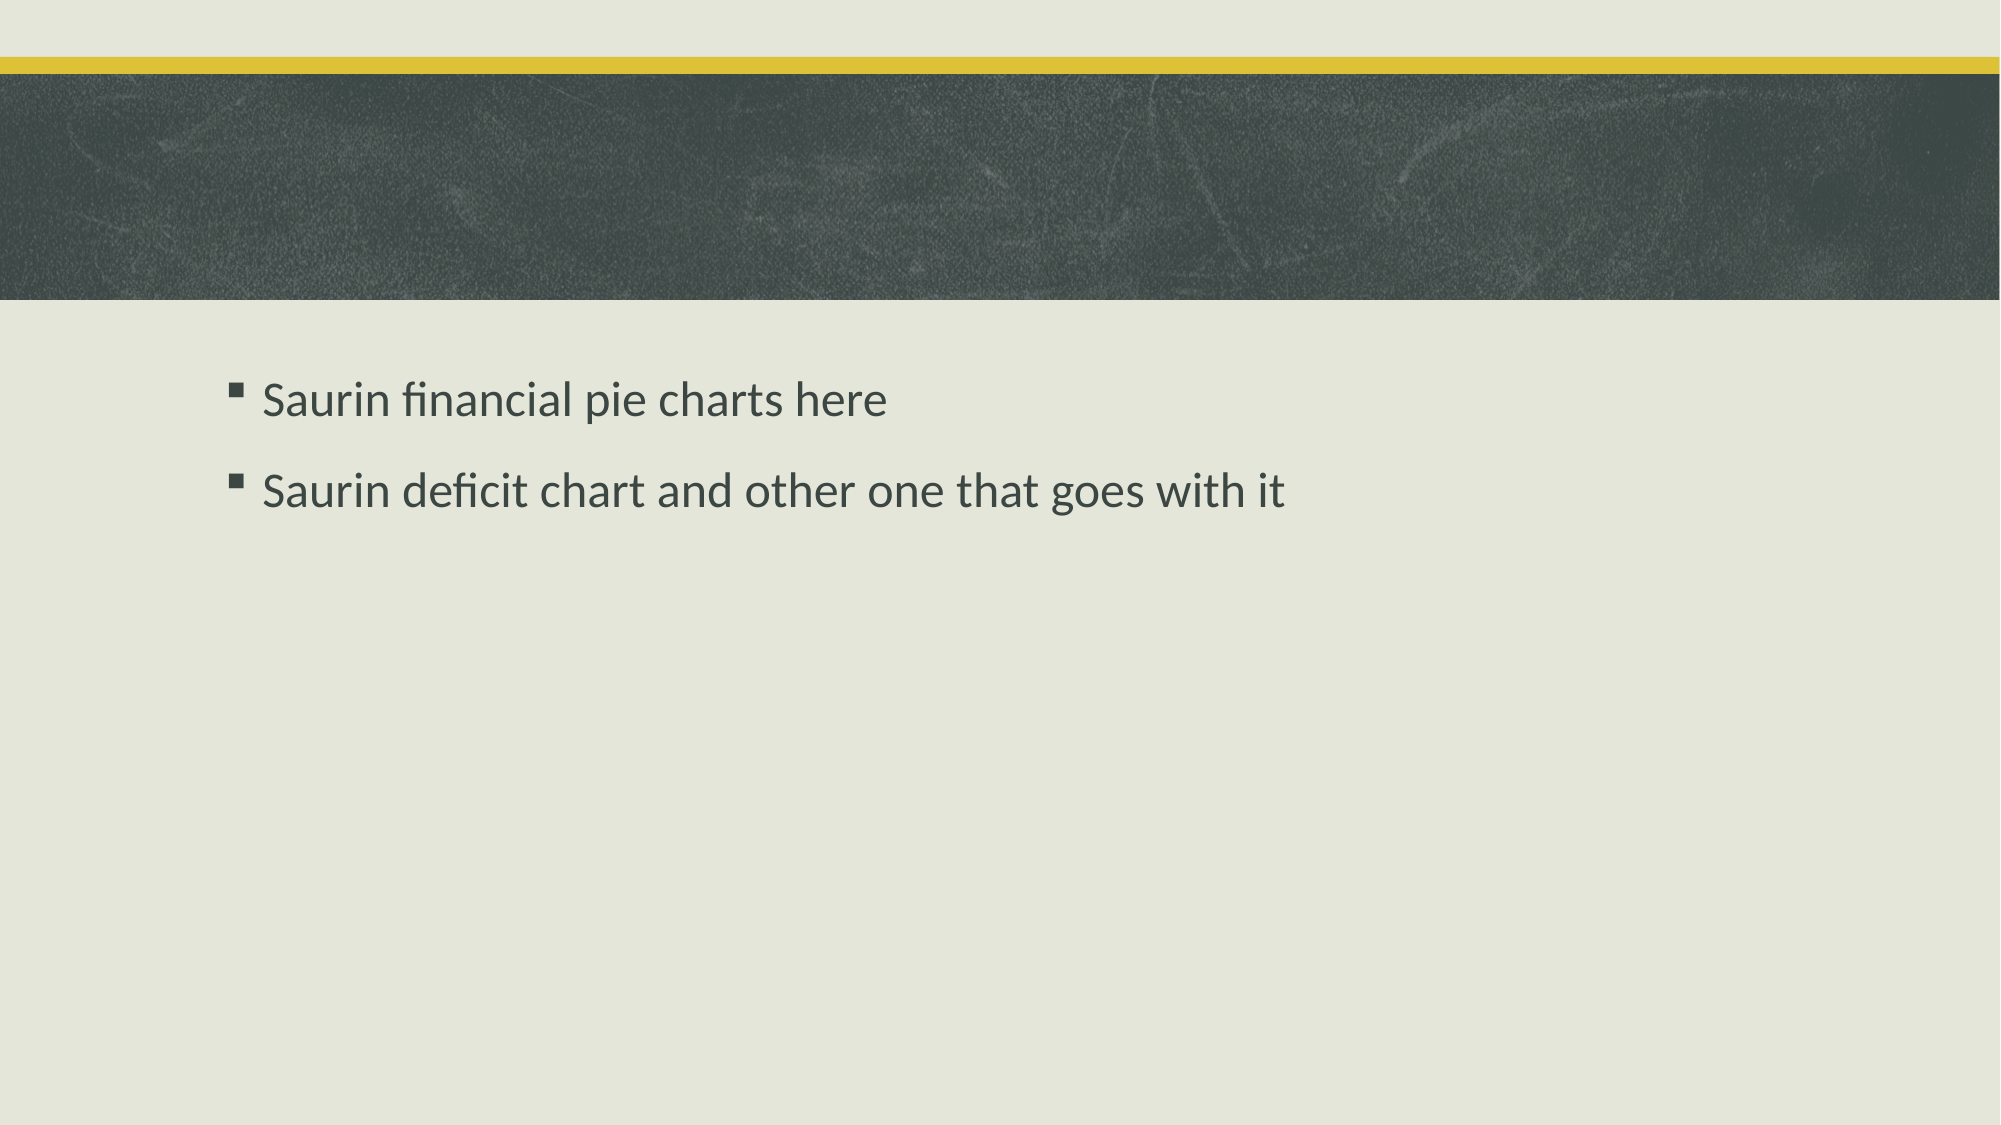

#
Saurin financial pie charts here
Saurin deficit chart and other one that goes with it